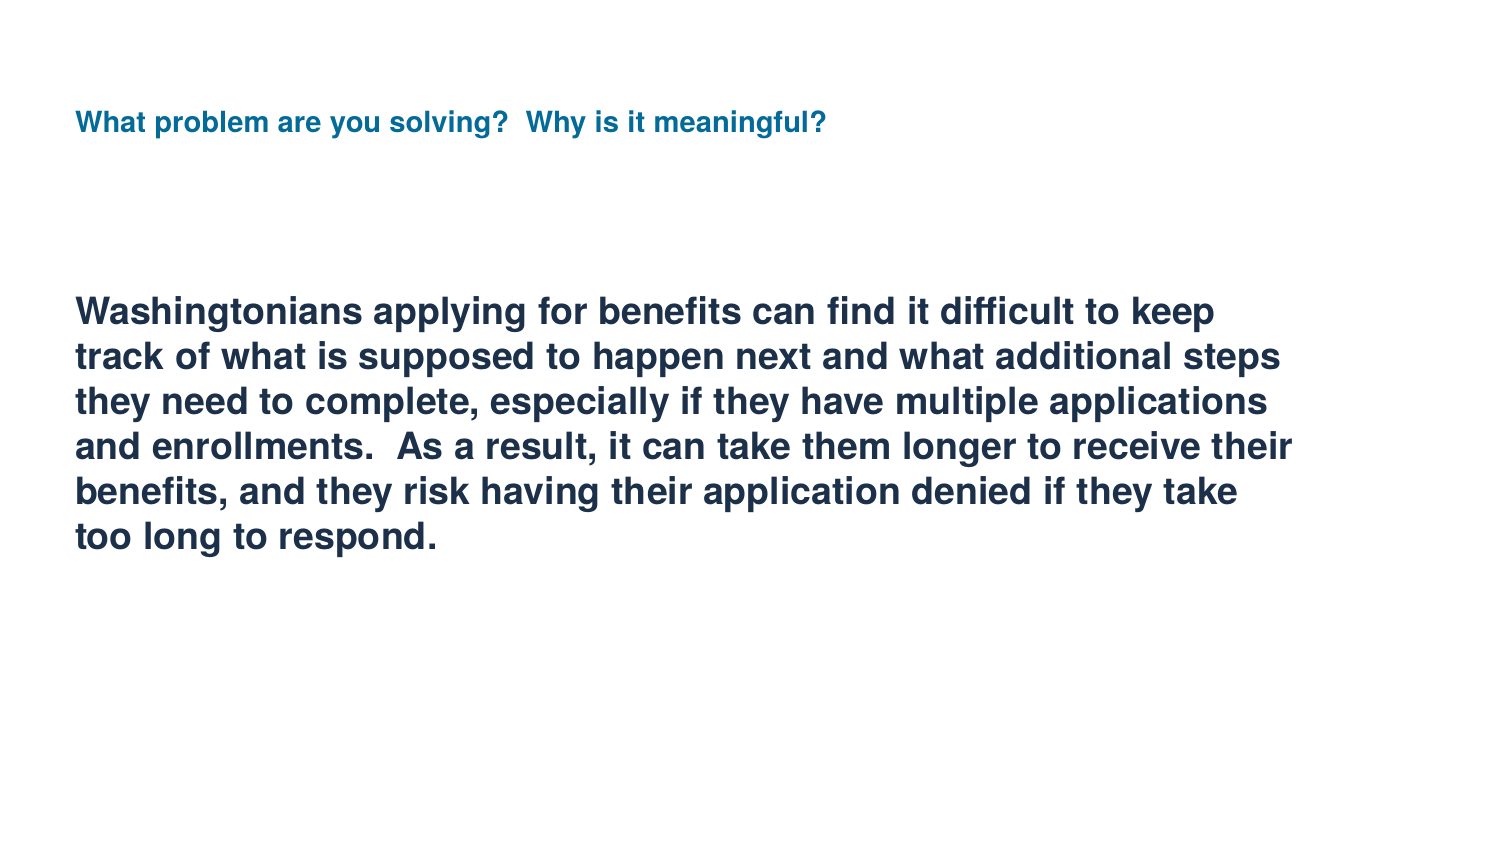

What problem are you solving?  Why is it meaningful?
# Washingtonians applying for benefits can find it difficult to keep track of what is supposed to happen next and what additional steps they need to complete, especially if they have multiple applications and enrollments.  As a result, it can take them longer to receive their benefits, and they risk having their application denied if they take too long to respond.